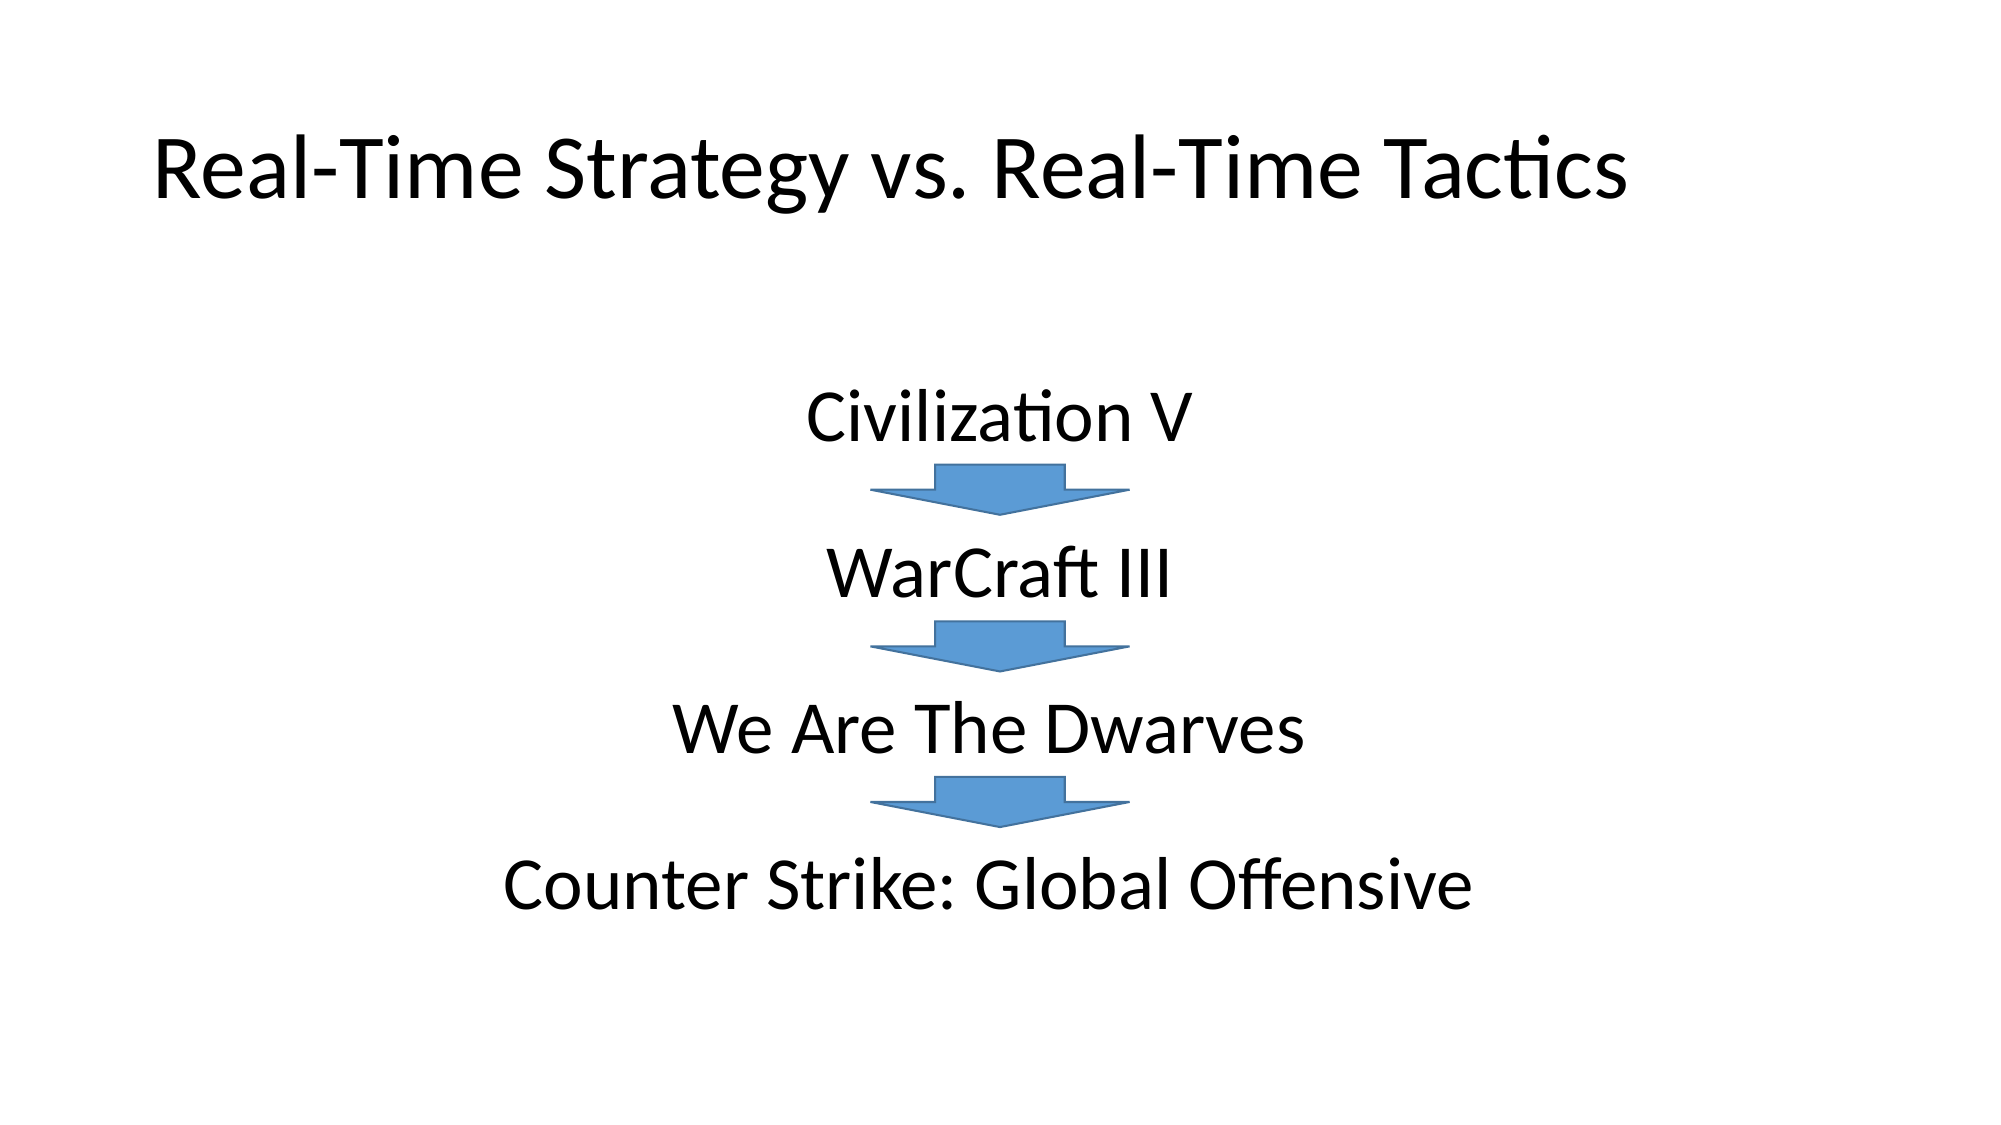

# Real-Time Strategy vs. Real-Time Tactics
Civilization V

WarCraft III

We Are The Dwarves

Counter Strike: Global Offensive